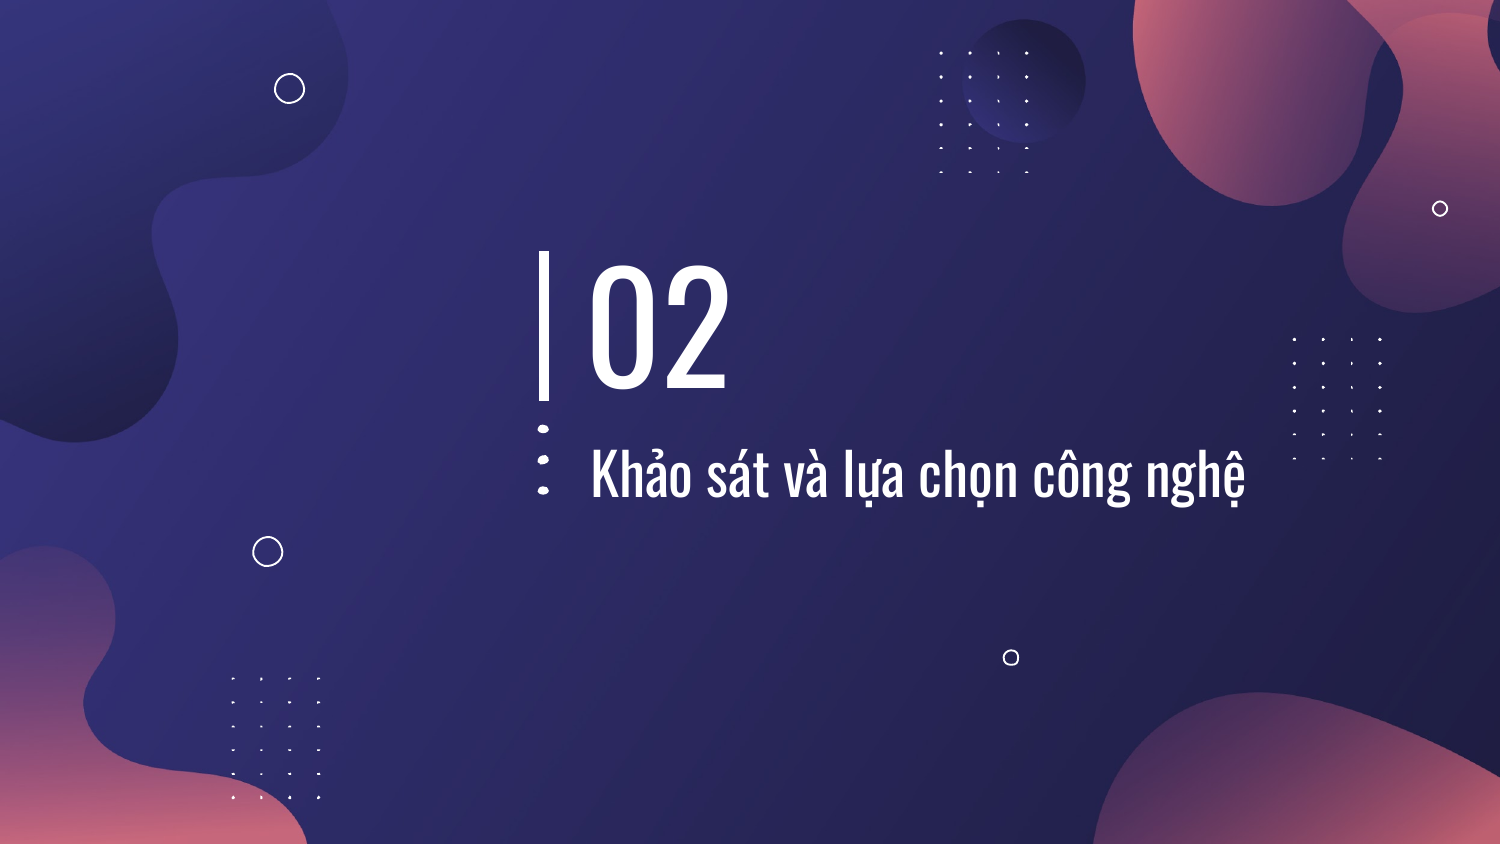

# 02

Khảo sát và lựa chọn công nghệ